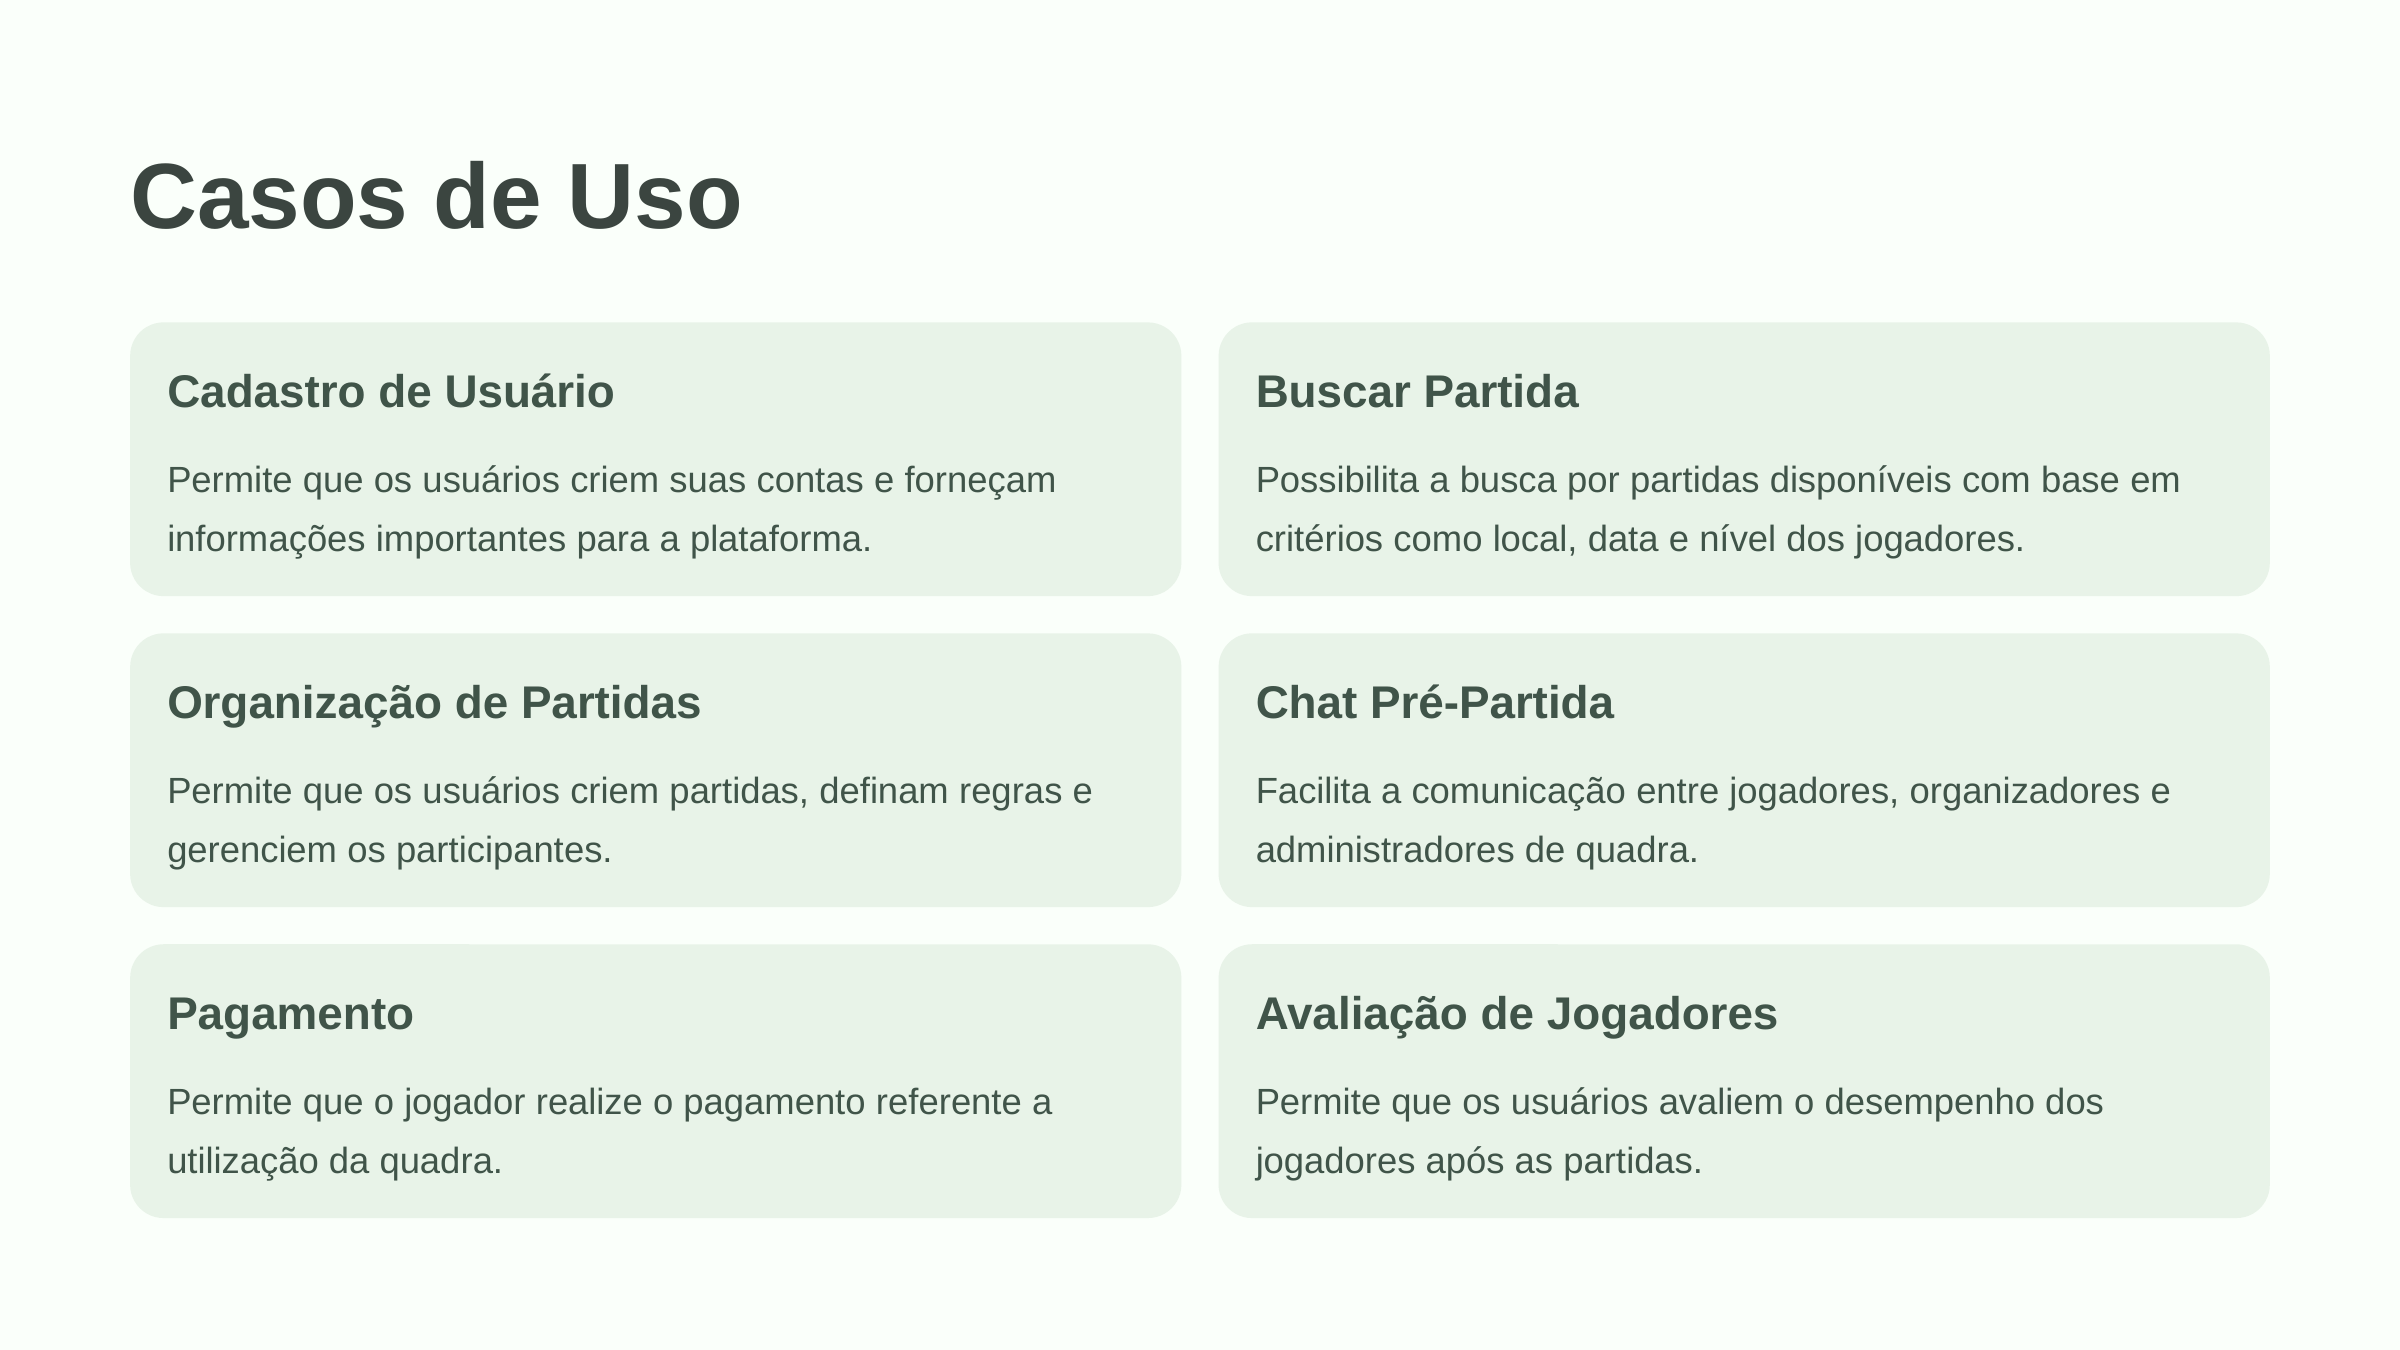

Casos de Uso

Cadastro de Usuário
Buscar Partida
Permite que os usuários criem suas contas e forneçam informações importantes para a plataforma.
Possibilita a busca por partidas disponíveis com base em critérios como local, data e nível dos jogadores.

Organização de Partidas
Chat Pré-Partida
Permite que os usuários criem partidas, definam regras e gerenciem os participantes.
Facilita a comunicação entre jogadores, organizadores e administradores de quadra.

Pagamento
Avaliação de Jogadores
Permite que o jogador realize o pagamento referente a utilização da quadra.
Permite que os usuários avaliem o desempenho dos jogadores após as partidas.